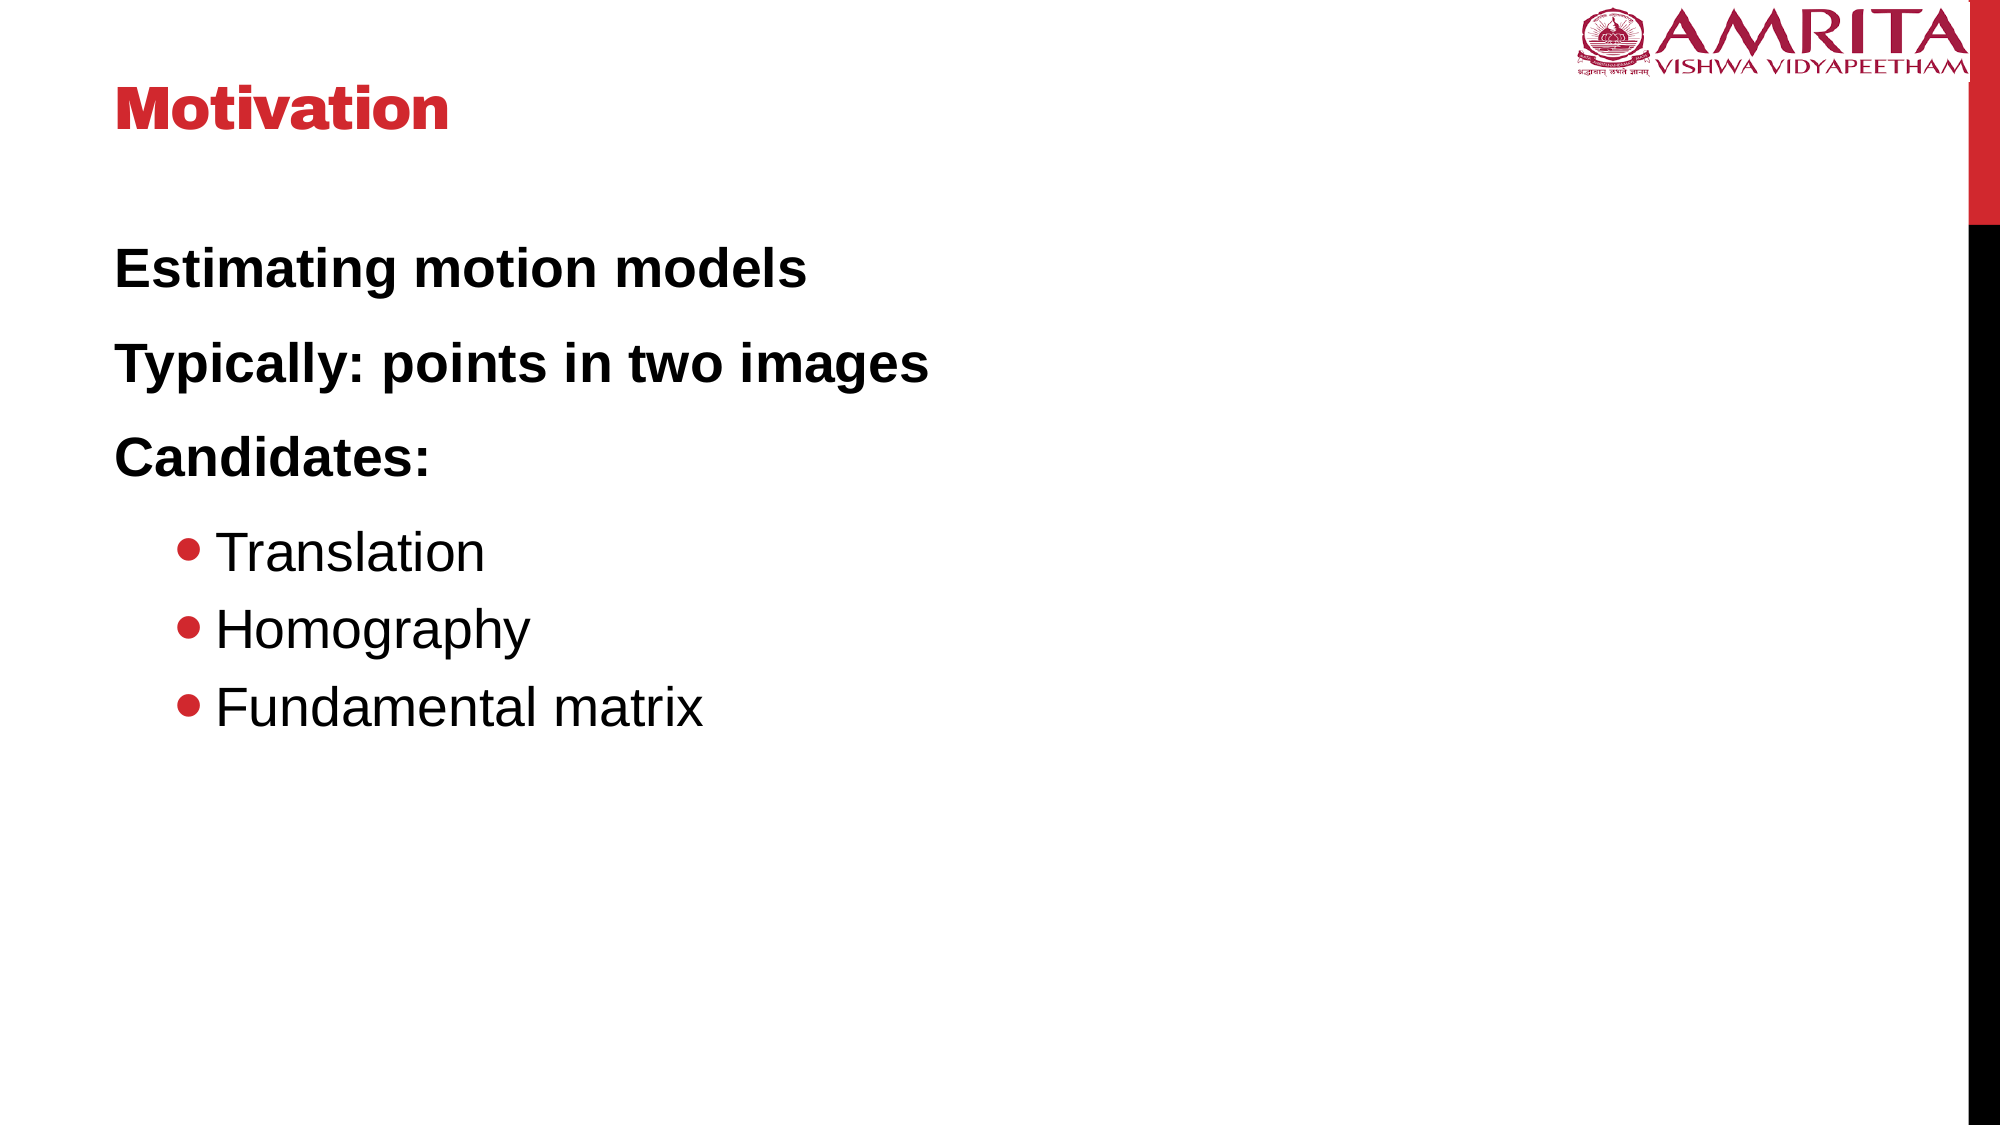

# Motivation
Estimating motion models
Typically: points in two images
Candidates:
Translation
Homography
Fundamental matrix